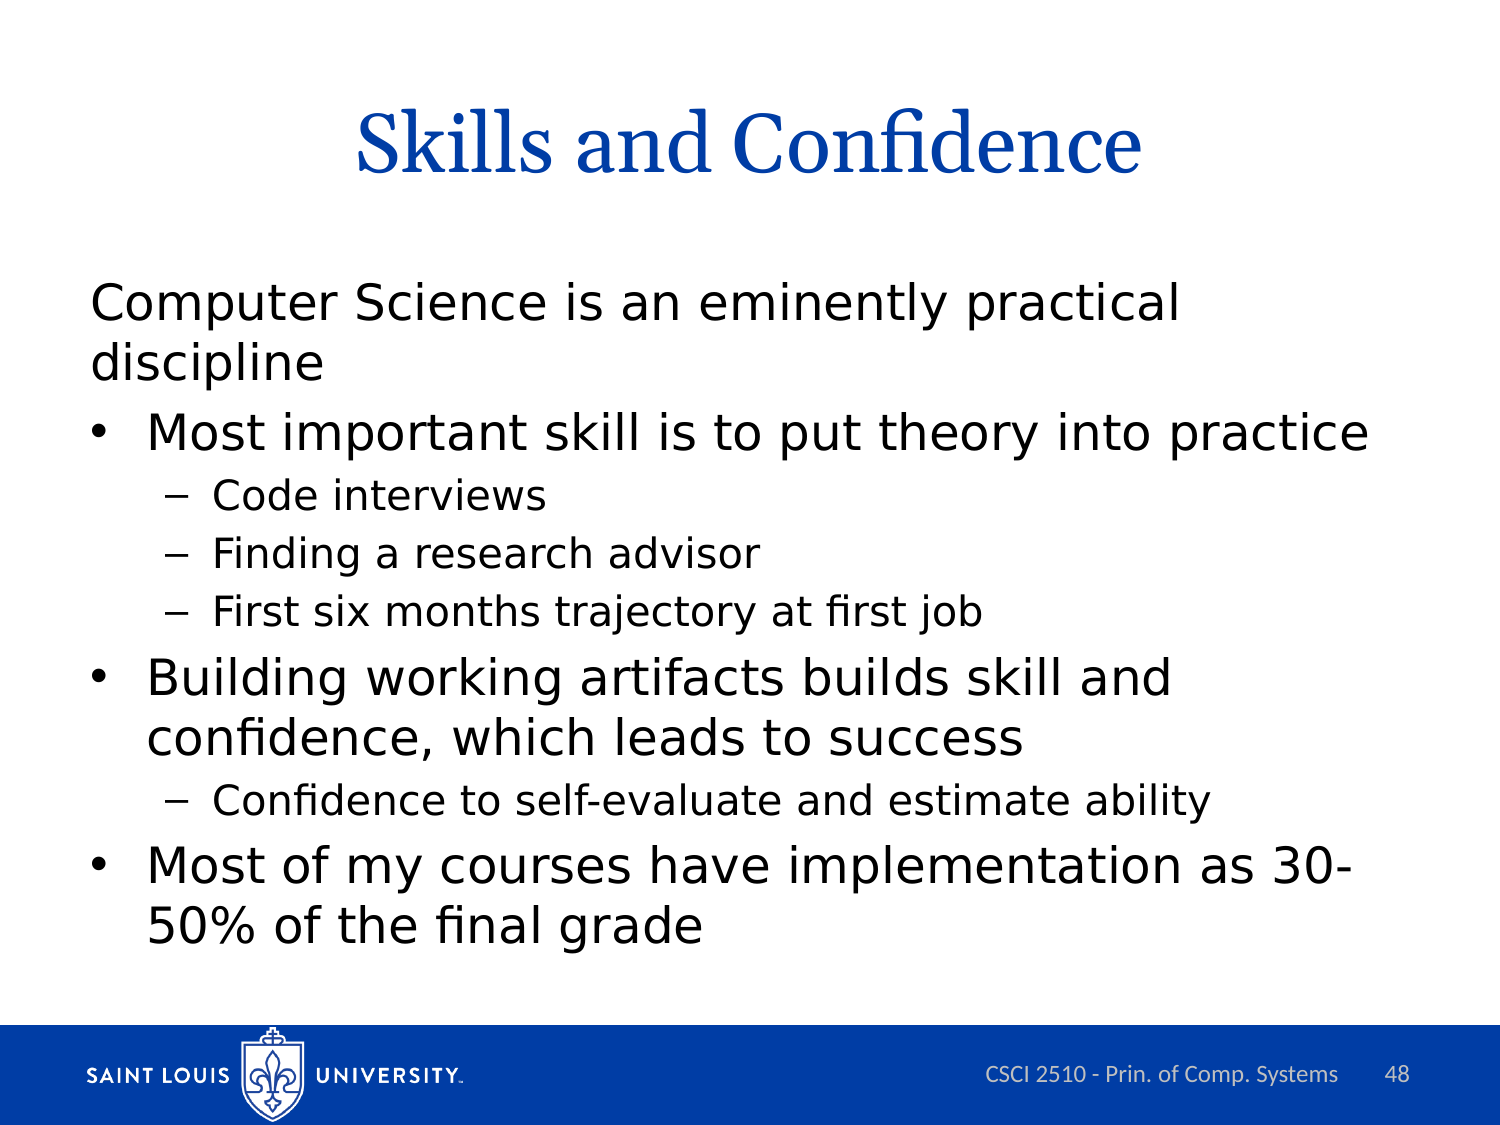

# Skills and Confidence
Computer Science is an eminently practical discipline
Most important skill is to put theory into practice
Code interviews
Finding a research advisor
First six months trajectory at first job
Building working artifacts builds skill and confidence, which leads to success
Confidence to self-evaluate and estimate ability
Most of my courses have implementation as 30-50% of the final grade
CSCI 2510 - Prin. of Comp. Systems
48